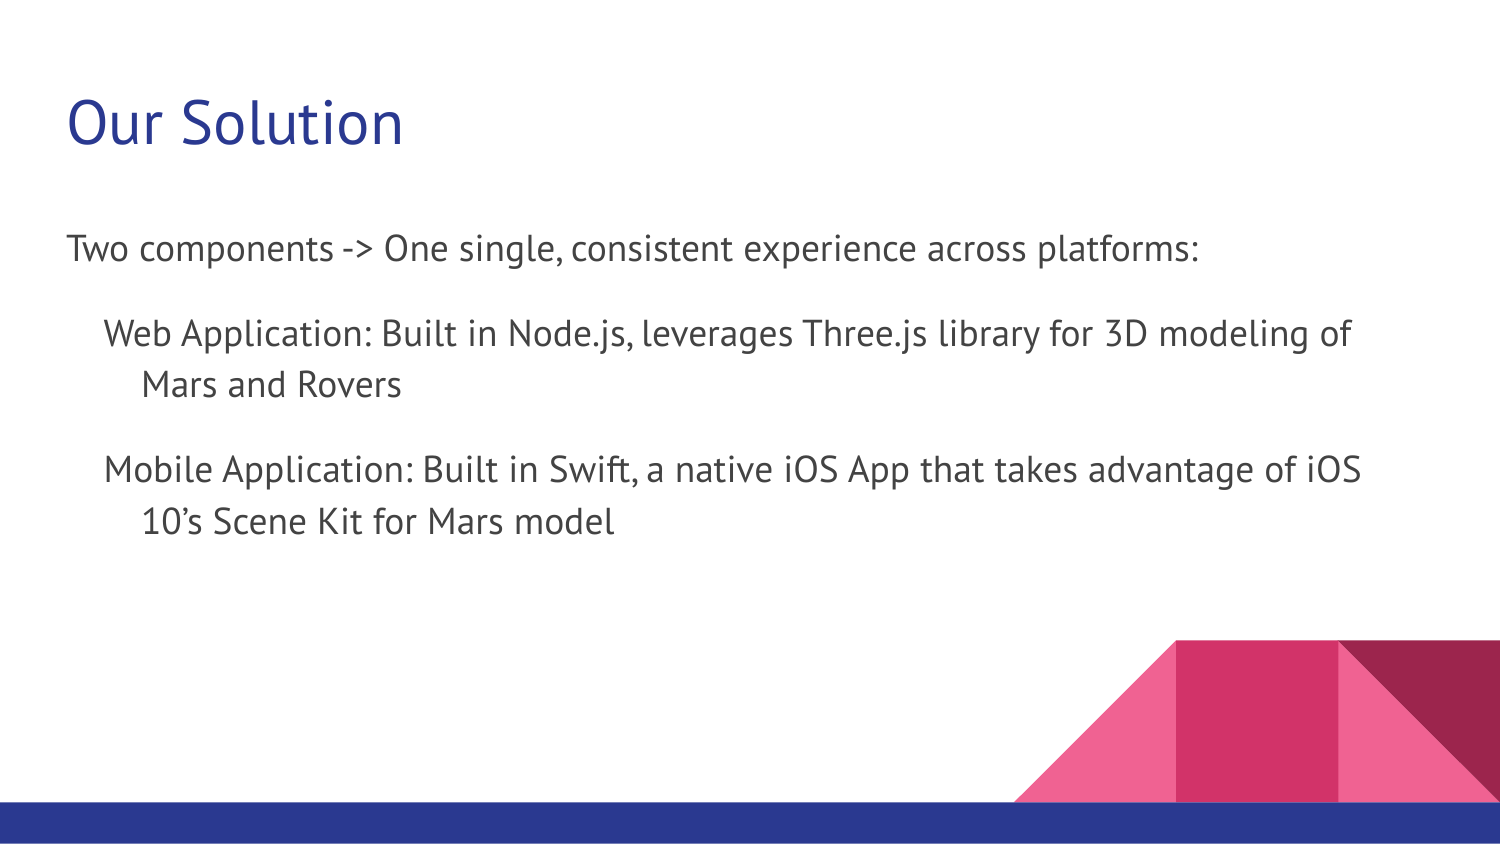

# Our Solution
Two components -> One single, consistent experience across platforms:
Web Application: Built in Node.js, leverages Three.js library for 3D modeling of Mars and Rovers
Mobile Application: Built in Swift, a native iOS App that takes advantage of iOS 10’s Scene Kit for Mars model